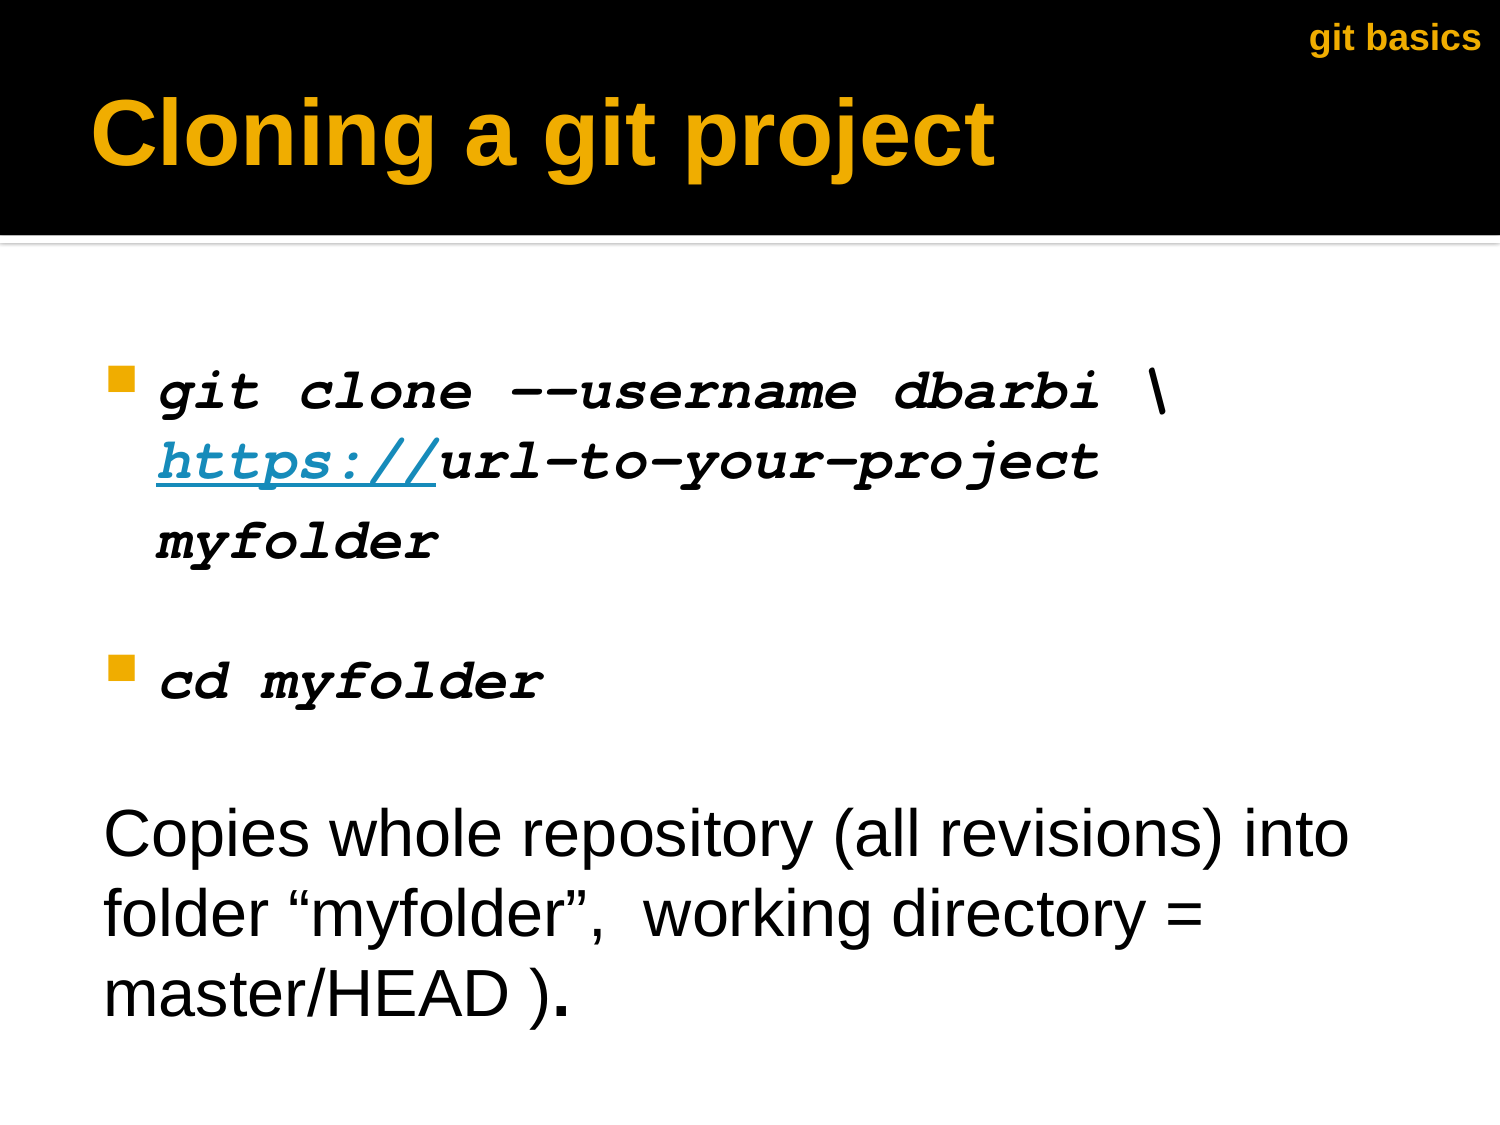

git basics
# Cloning a git project
git clone --username dbarbi \ https://url-to-your-project myfolder

cd myfolder

Copies whole repository (all revisions) into folder “myfolder”,  working directory = master/HEAD ).